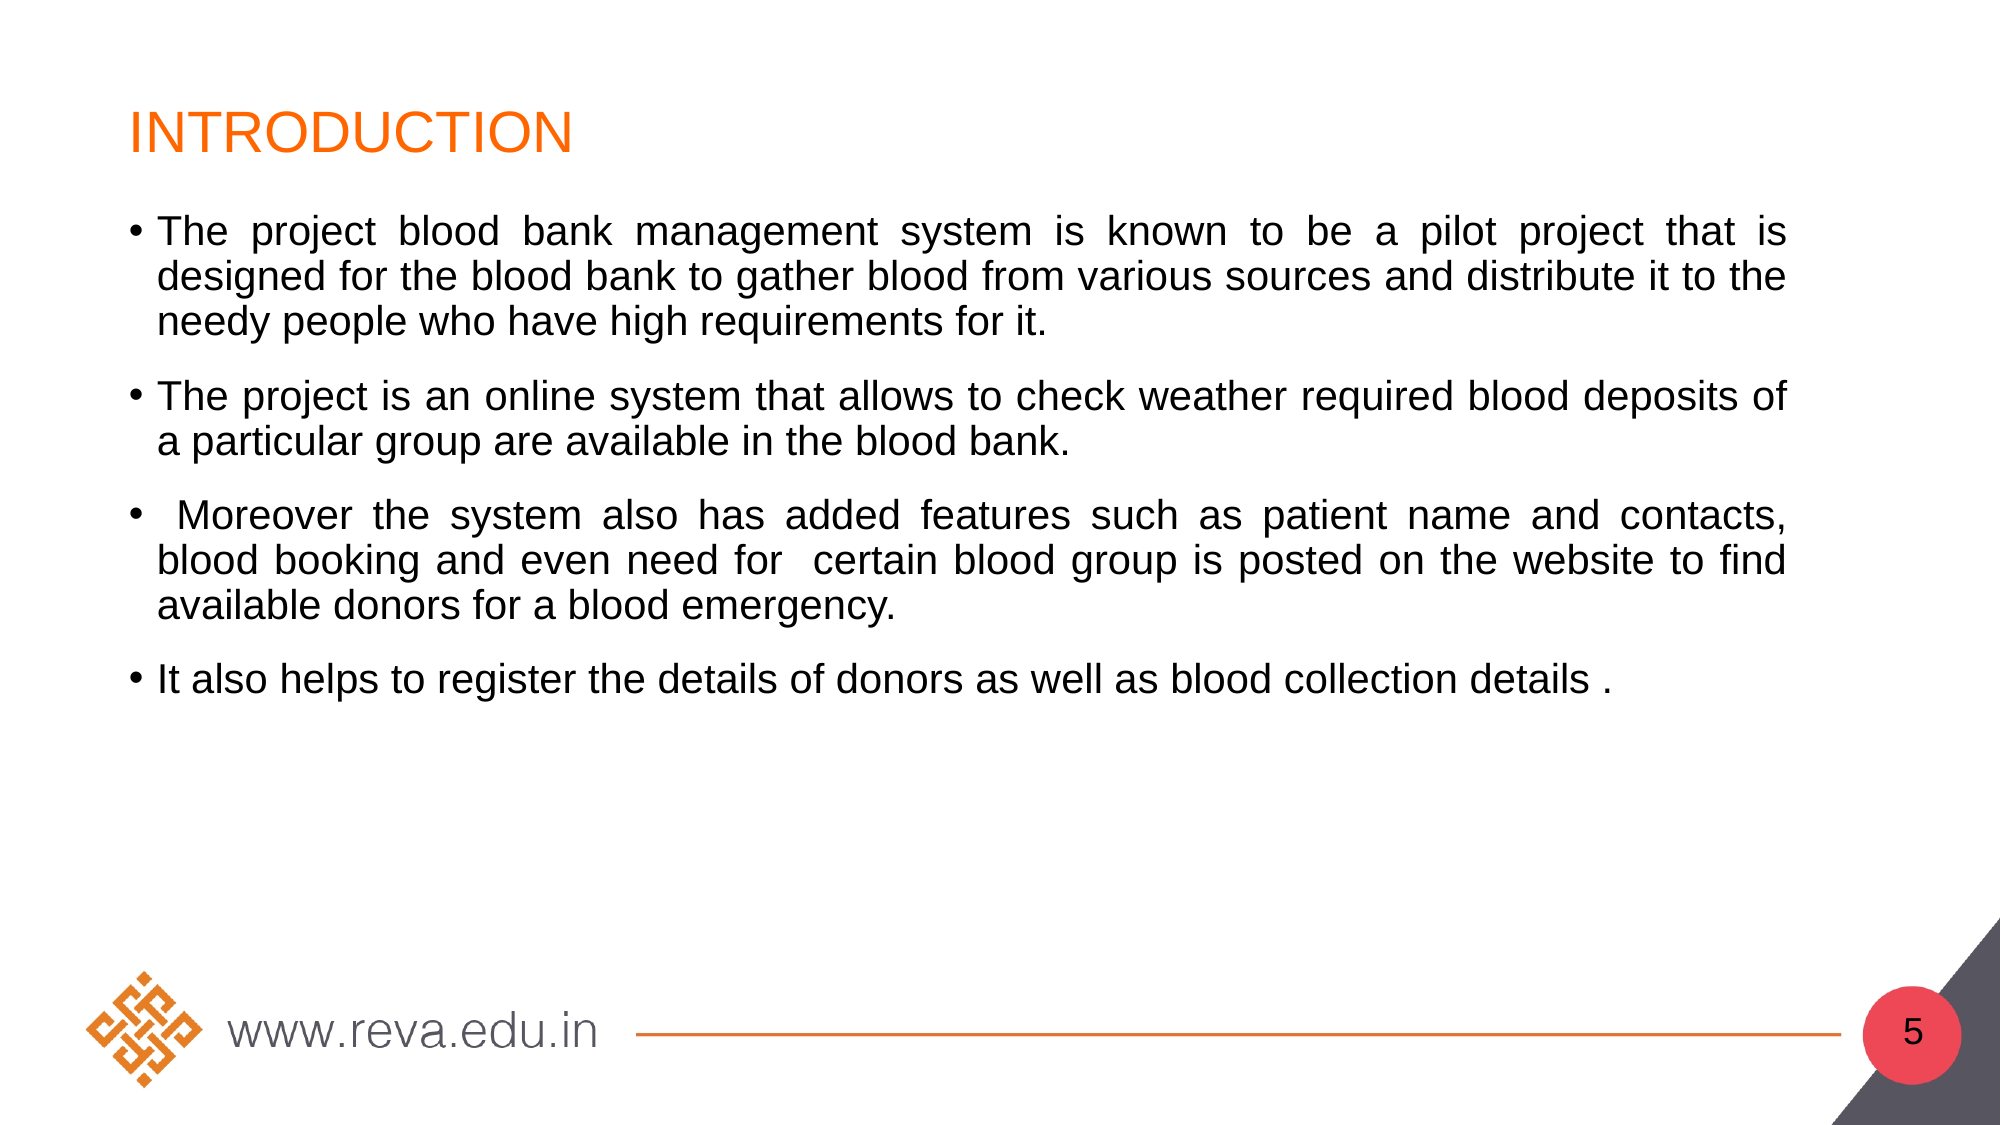

# introduction
The project blood bank management system is known to be a pilot project that is designed for the blood bank to gather blood from various sources and distribute it to the needy people who have high requirements for it.
The project is an online system that allows to check weather required blood deposits of a particular group are available in the blood bank.
 Moreover the system also has added features such as patient name and contacts, blood booking and even need for  certain blood group is posted on the website to find available donors for a blood emergency.
It also helps to register the details of donors as well as blood collection details .
5